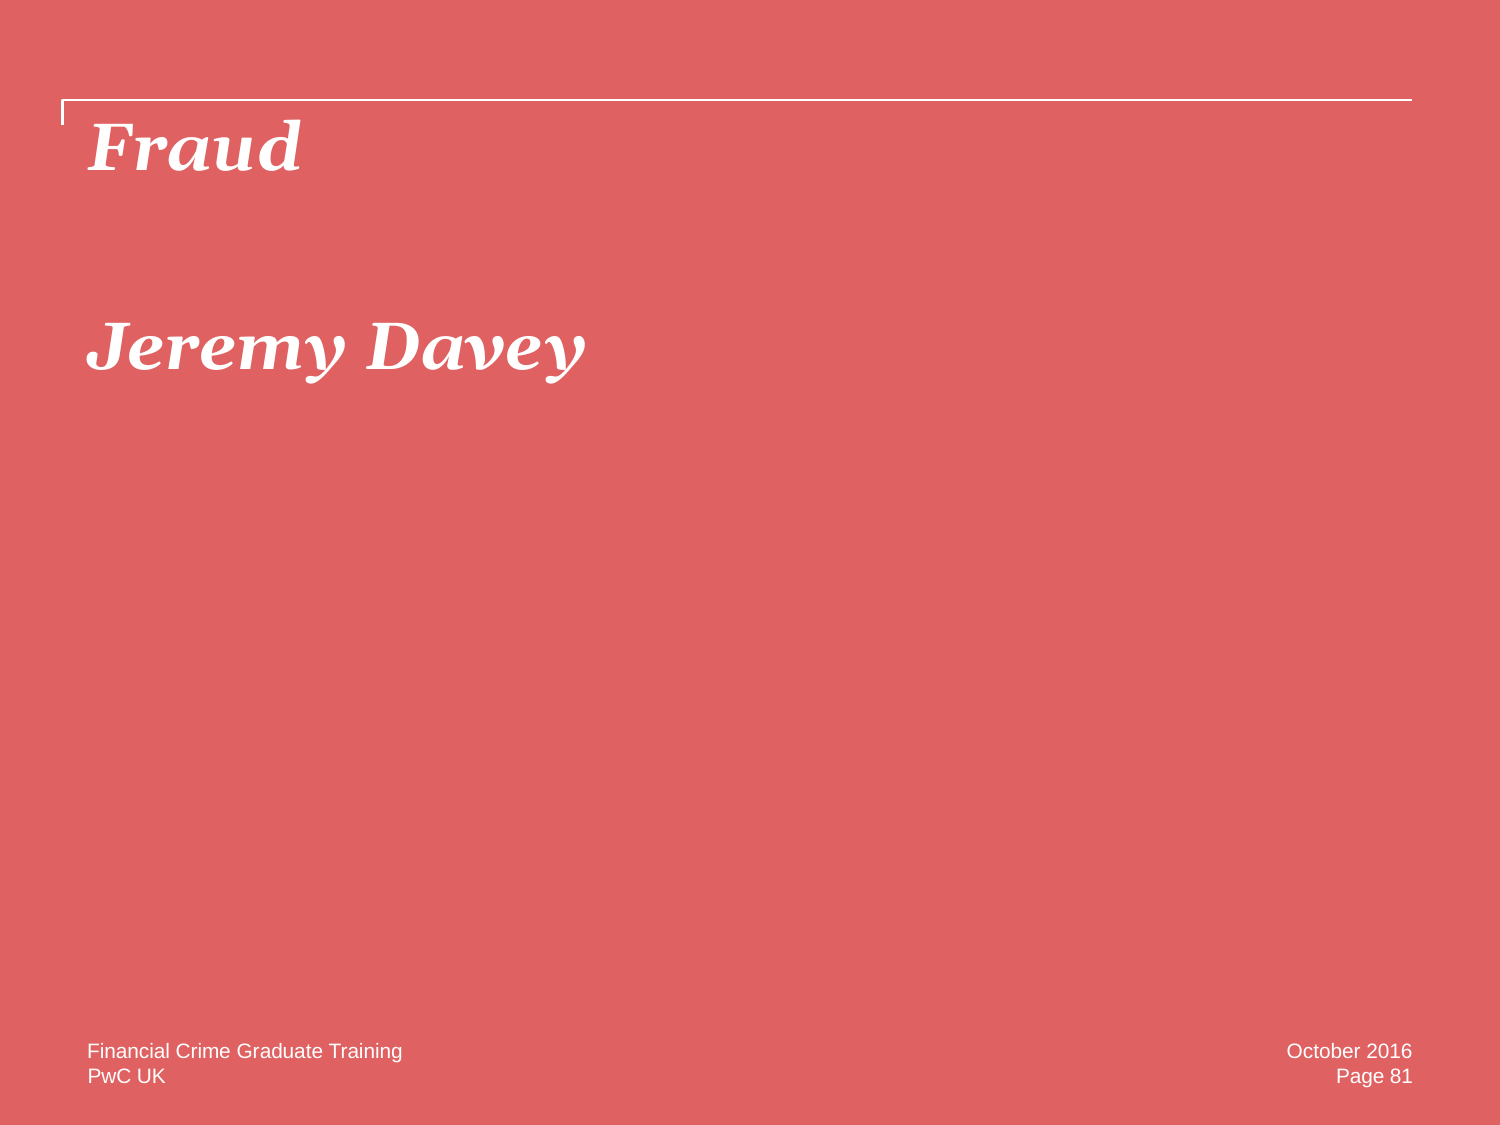

# Fraud
Jeremy Davey
Financial Crime Graduate Training
October 2016
Page 81